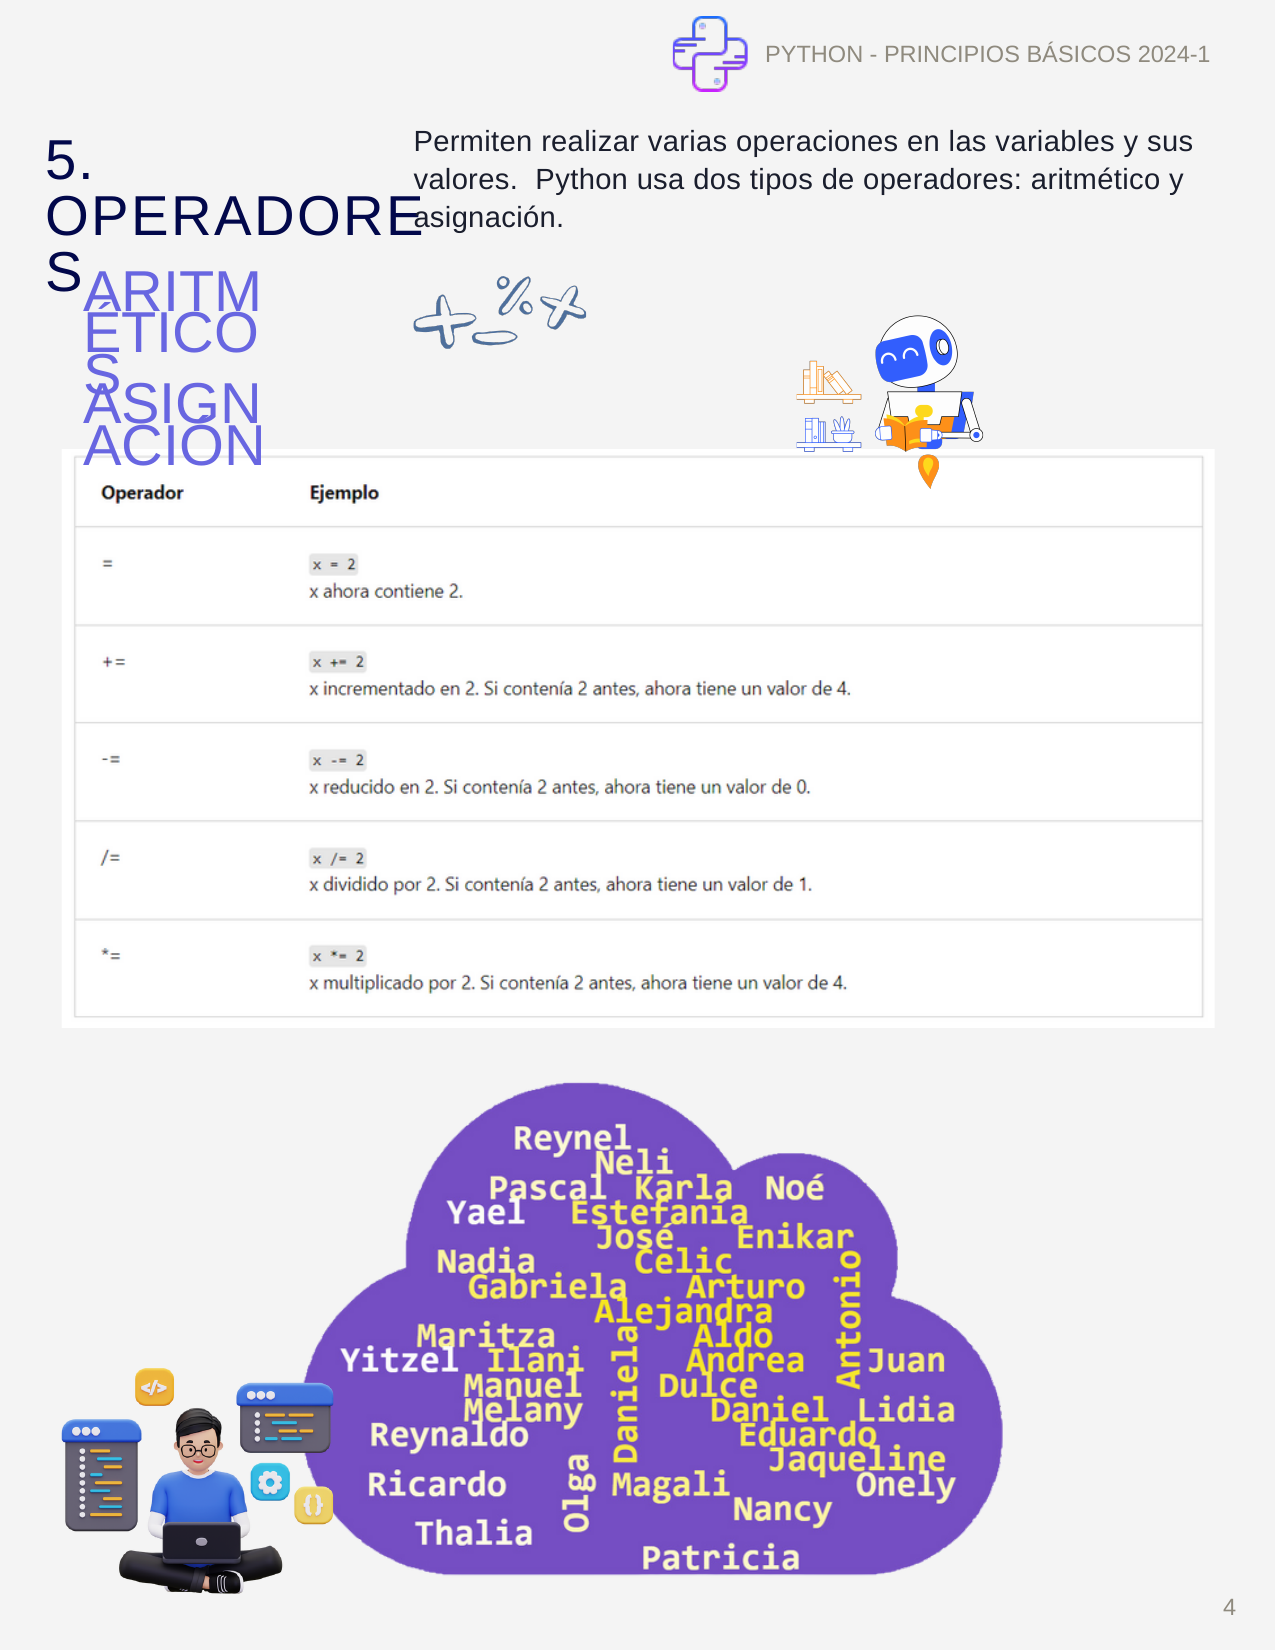

PYTHON - PRINCIPIOS BÁSICOS 2024-1
Permiten realizar varias operaciones en las variables y sus valores.  Python usa dos tipos de operadores: aritmético y asignación.
5. OPERADORES

ARITMÉTICOS

ASIGNACIÓN

4